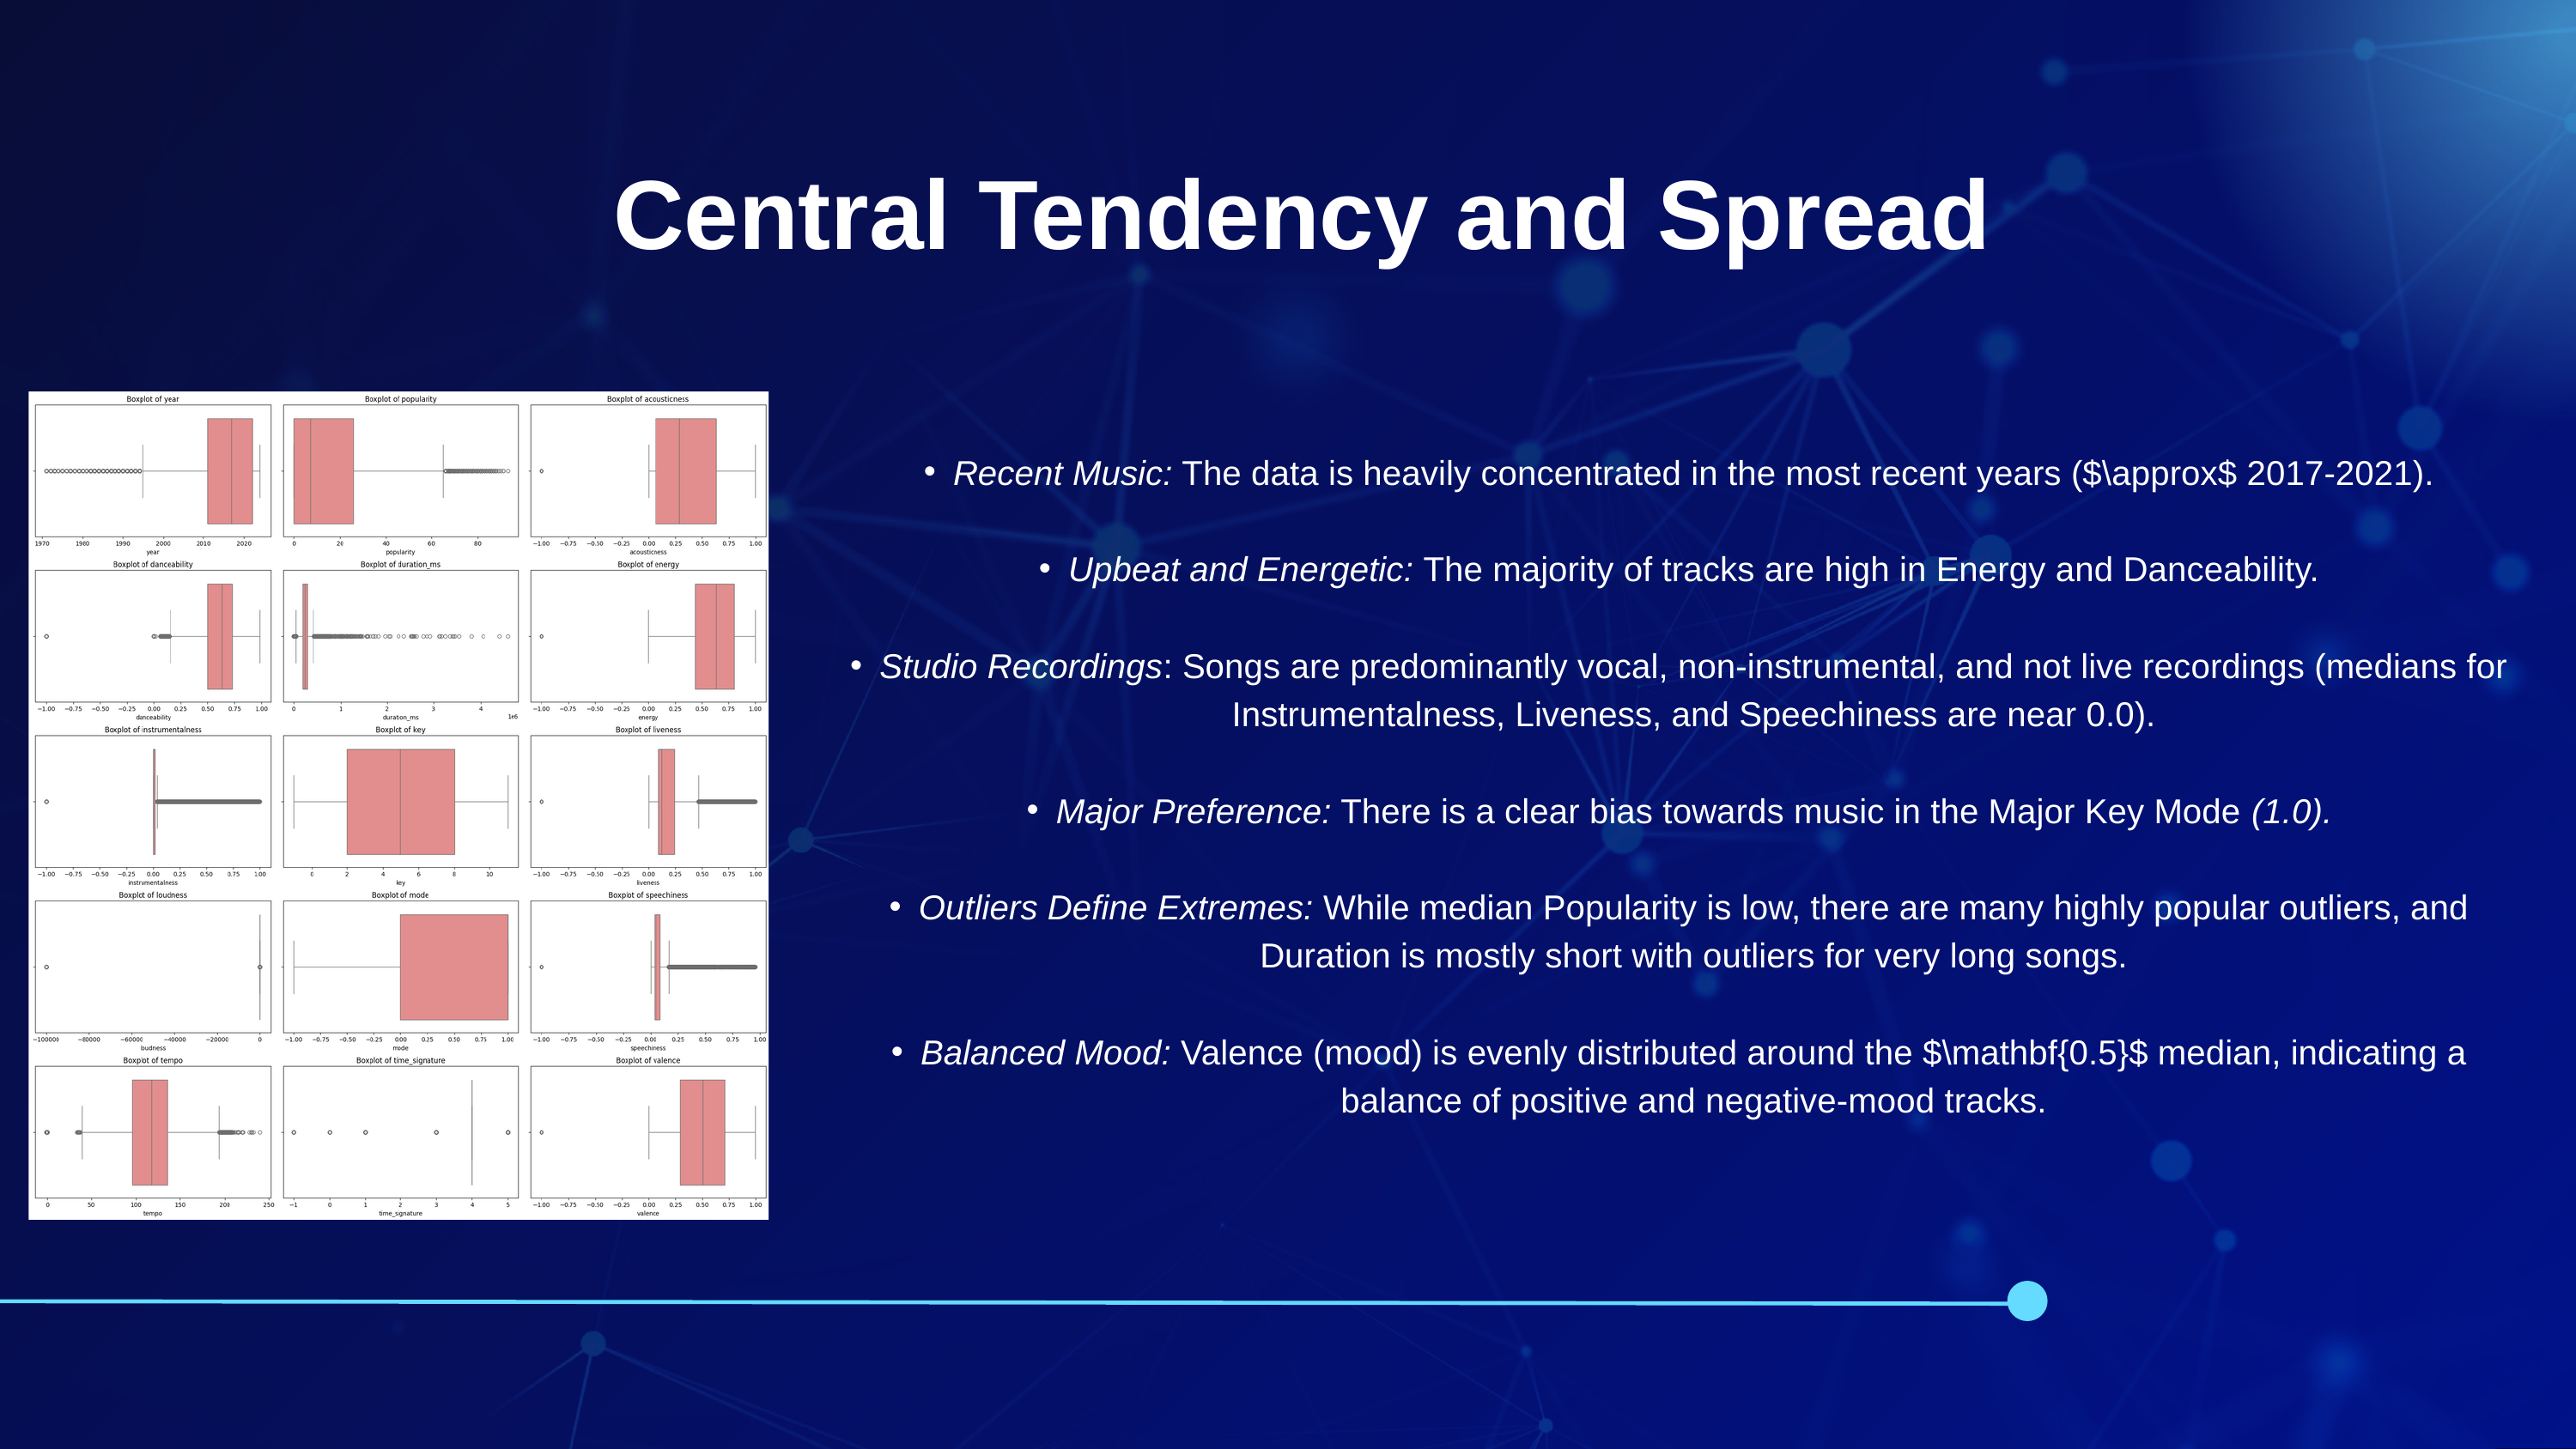

Central Tendency and Spread

Recent Music: The data is heavily concentrated in the most recent years ($\approx$ 2017-2021).

Upbeat and Energetic: The majority of tracks are high in Energy and Danceability.

Studio Recordings: Songs are predominantly vocal, non-instrumental, and not live recordings (medians for Instrumentalness, Liveness, and Speechiness are near 0.0).

Major Preference: There is a clear bias towards music in the Major Key Mode (1.0).

Outliers Define Extremes: While median Popularity is low, there are many highly popular outliers, and Duration is mostly short with outliers for very long songs.

Balanced Mood: Valence (mood) is evenly distributed around the $\mathbf{0.5}$ median, indicating a balance of positive and negative-mood tracks.